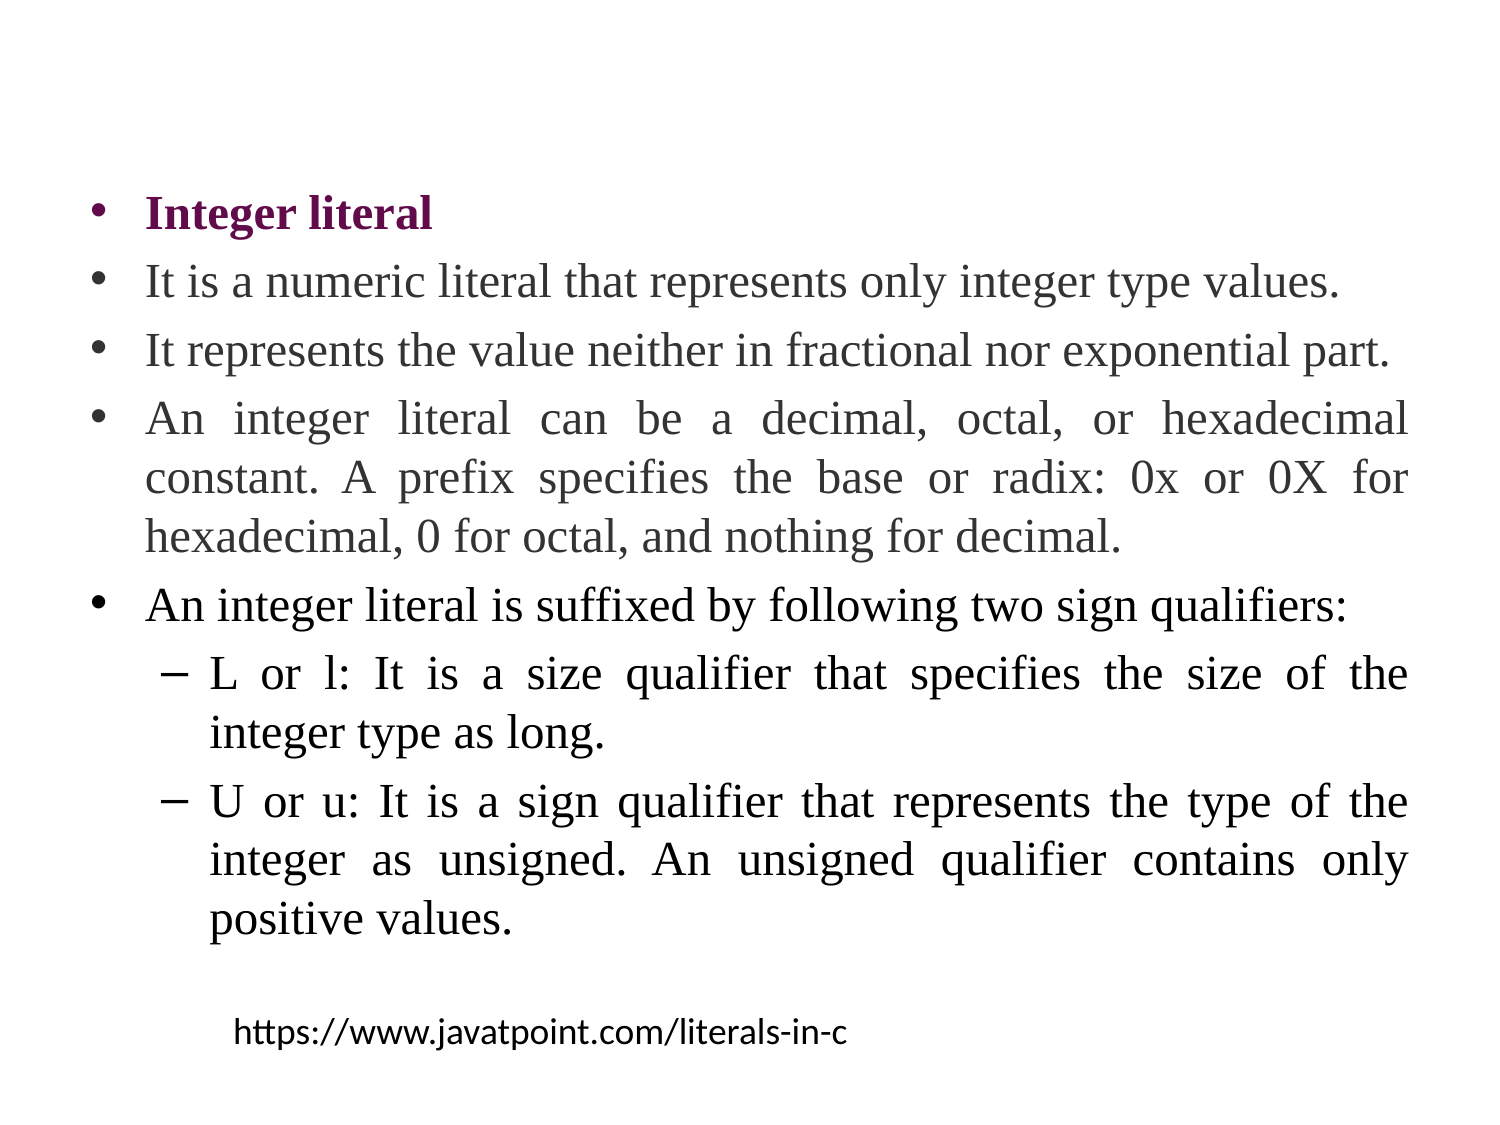

#
Integer literal
It is a numeric literal that represents only integer type values.
It represents the value neither in fractional nor exponential part.
An integer literal can be a decimal, octal, or hexadecimal constant. A prefix specifies the base or radix: 0x or 0X for hexadecimal, 0 for octal, and nothing for decimal.
An integer literal is suffixed by following two sign qualifiers:
L or l: It is a size qualifier that specifies the size of the integer type as long.
U or u: It is a sign qualifier that represents the type of the integer as unsigned. An unsigned qualifier contains only positive values.
https://www.javatpoint.com/literals-in-c